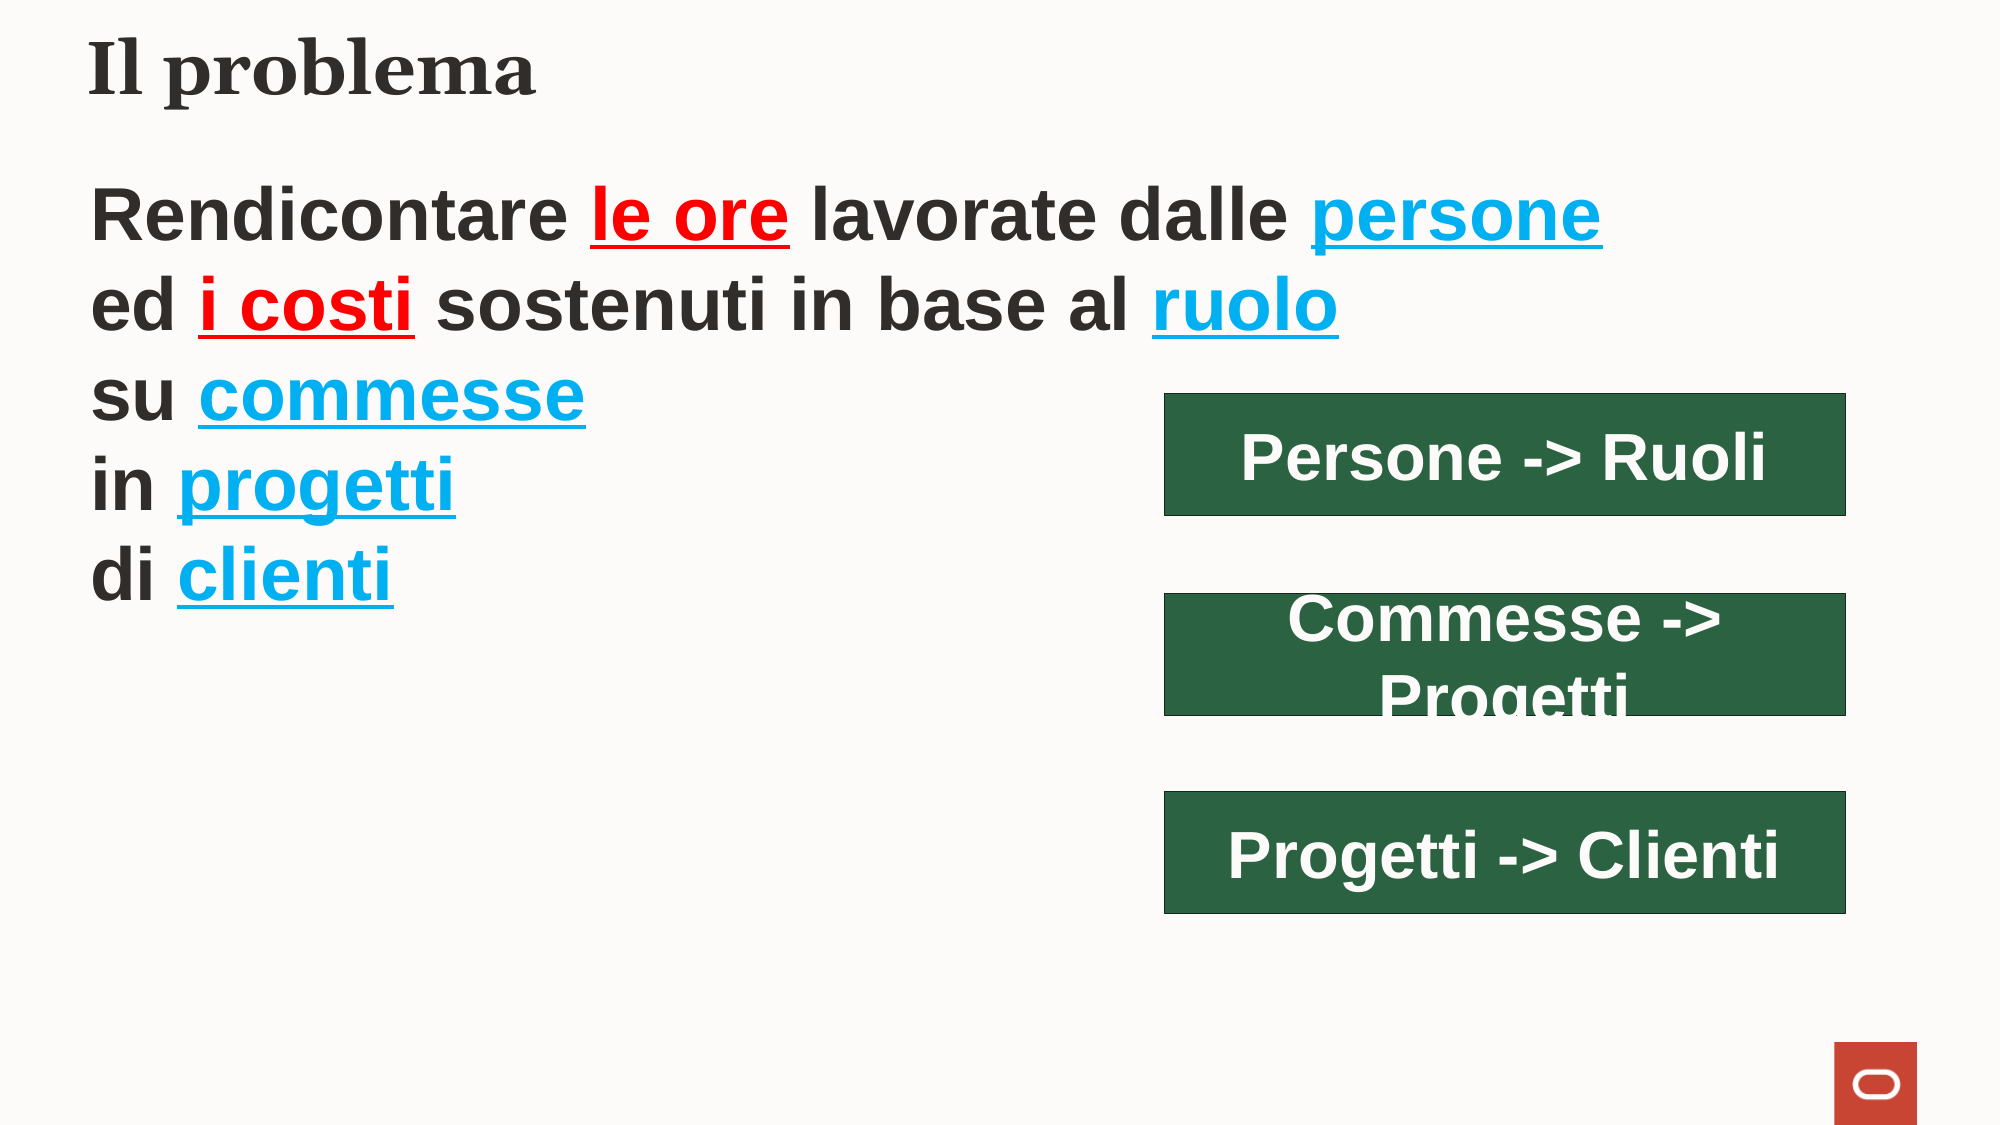

Il problema
Rendicontare le ore lavorate dalle persone
ed i costi sostenuti in base al ruolo
su commesse
in progetti
di clienti
Persone -> Ruoli
Commesse -> Progetti
Progetti -> Clienti